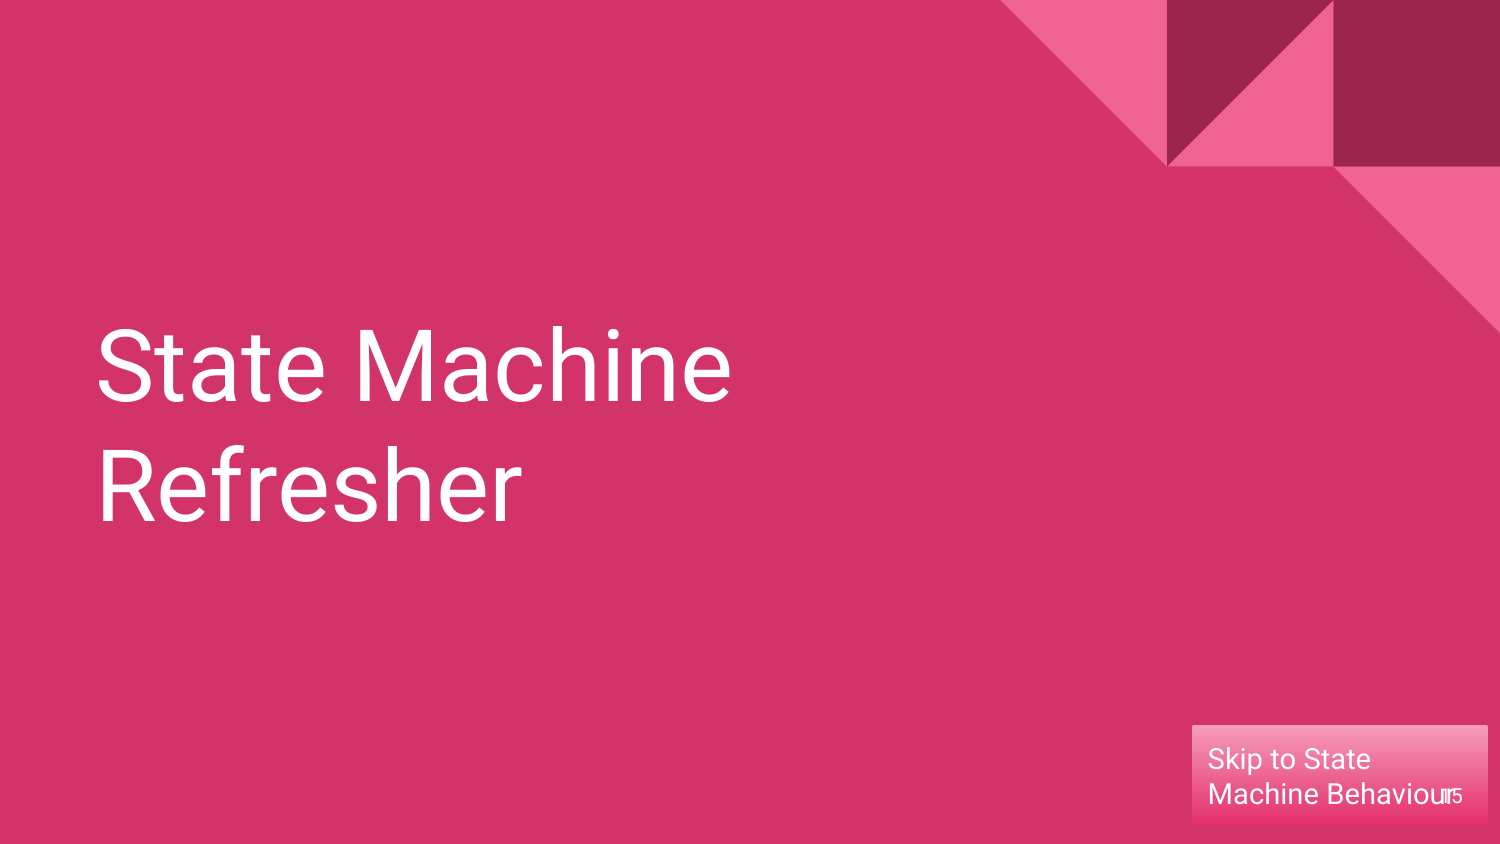

# State Machine Refresher
Skip to State Machine Behaviour
15